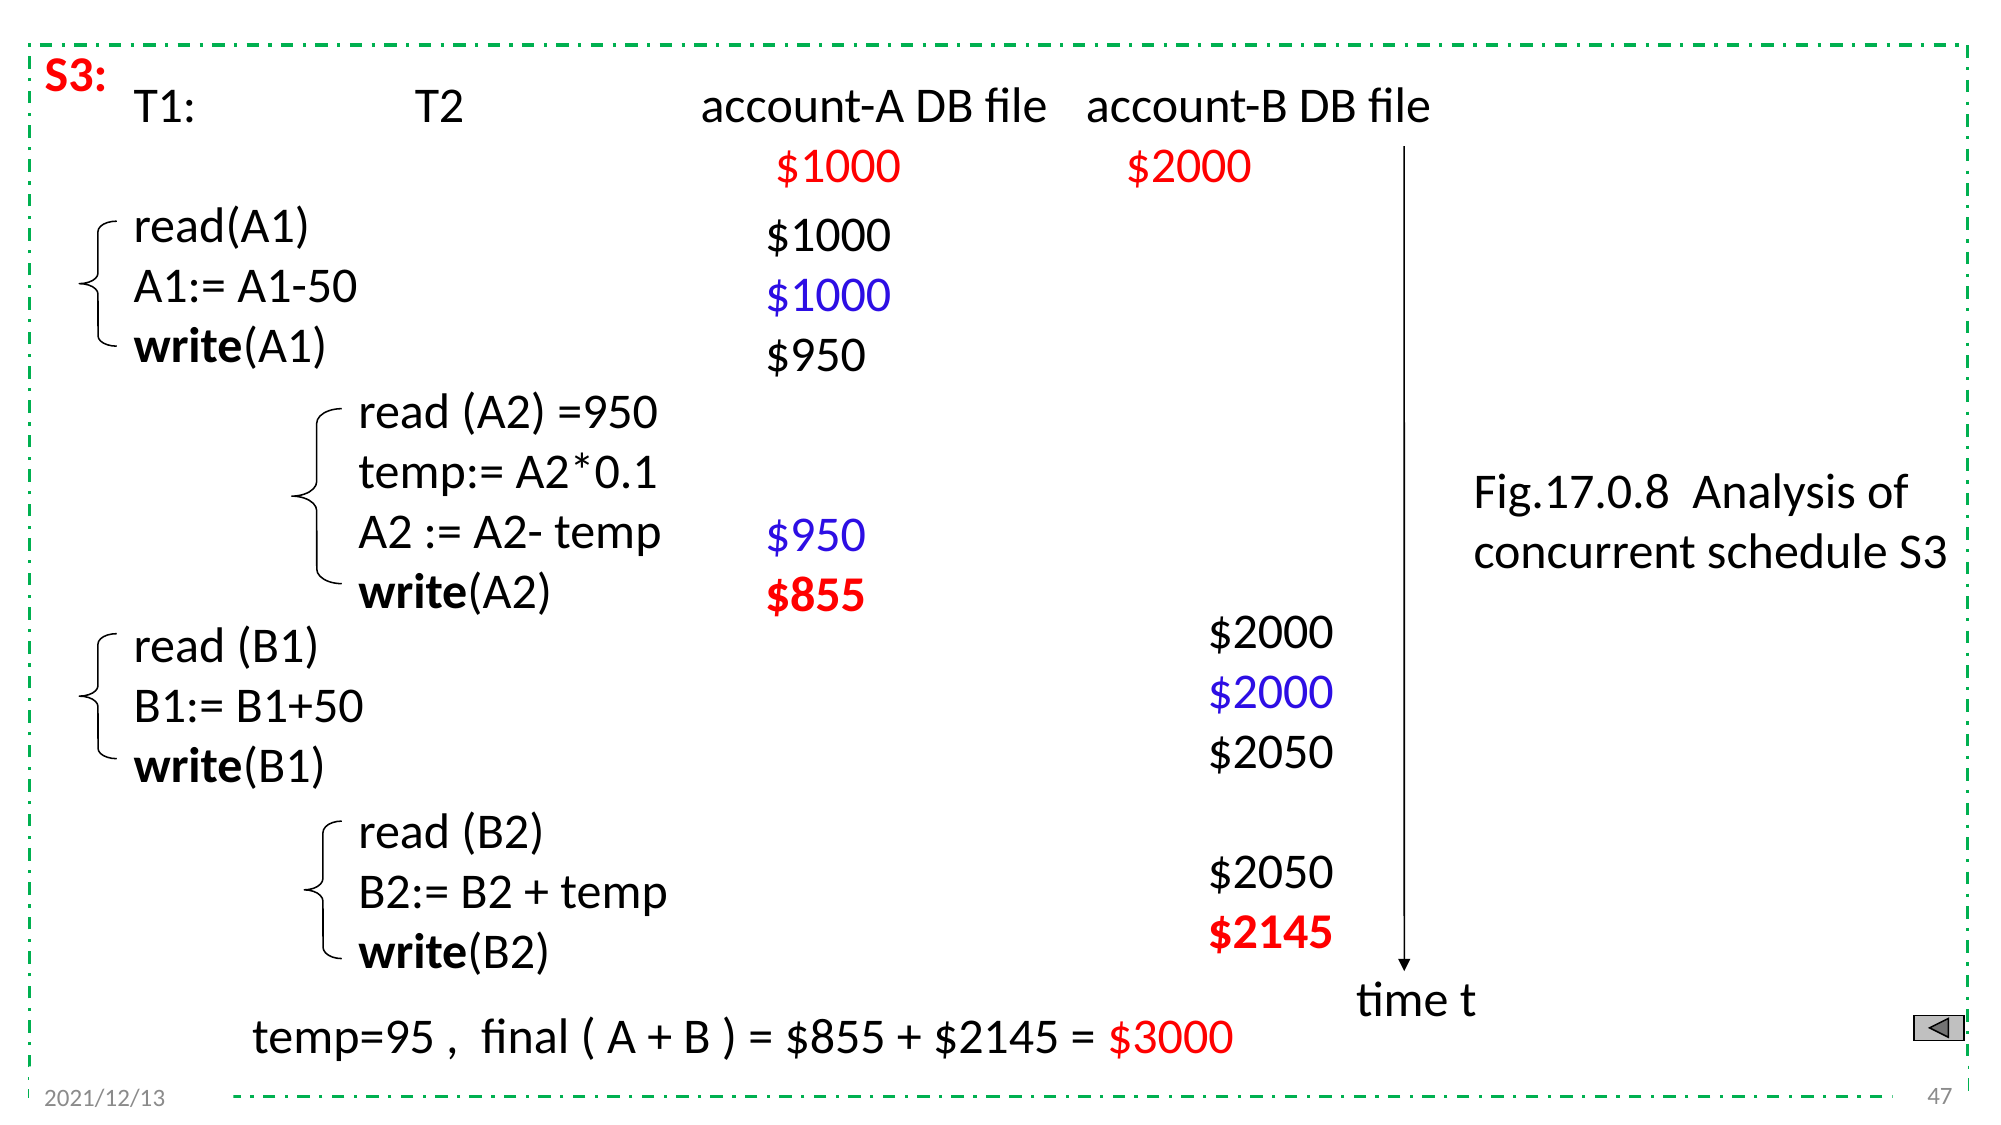

S3:
T1:

read(A1)
A1:= A1-50
write(A1)

read (B1)
B1:= B1+50
write(B1)
  T2                     account-A DB file    account-B DB file
                                  $1000                    $2000

 time t

$2000
$2000
$2050

$2050
$2145
$1000
$1000
$950

$950
$855

read (A2) =950
temp:= A2*0.1
A2 := A2- temp
write(A2)

read (B2)
B2:= B2 + temp
write(B2)

Fig.17.0.8  Analysis of concurrent schedule S3

temp=95 ,  final ( A + B ) = $855 + $2145 = $3000

47
2021/12/13